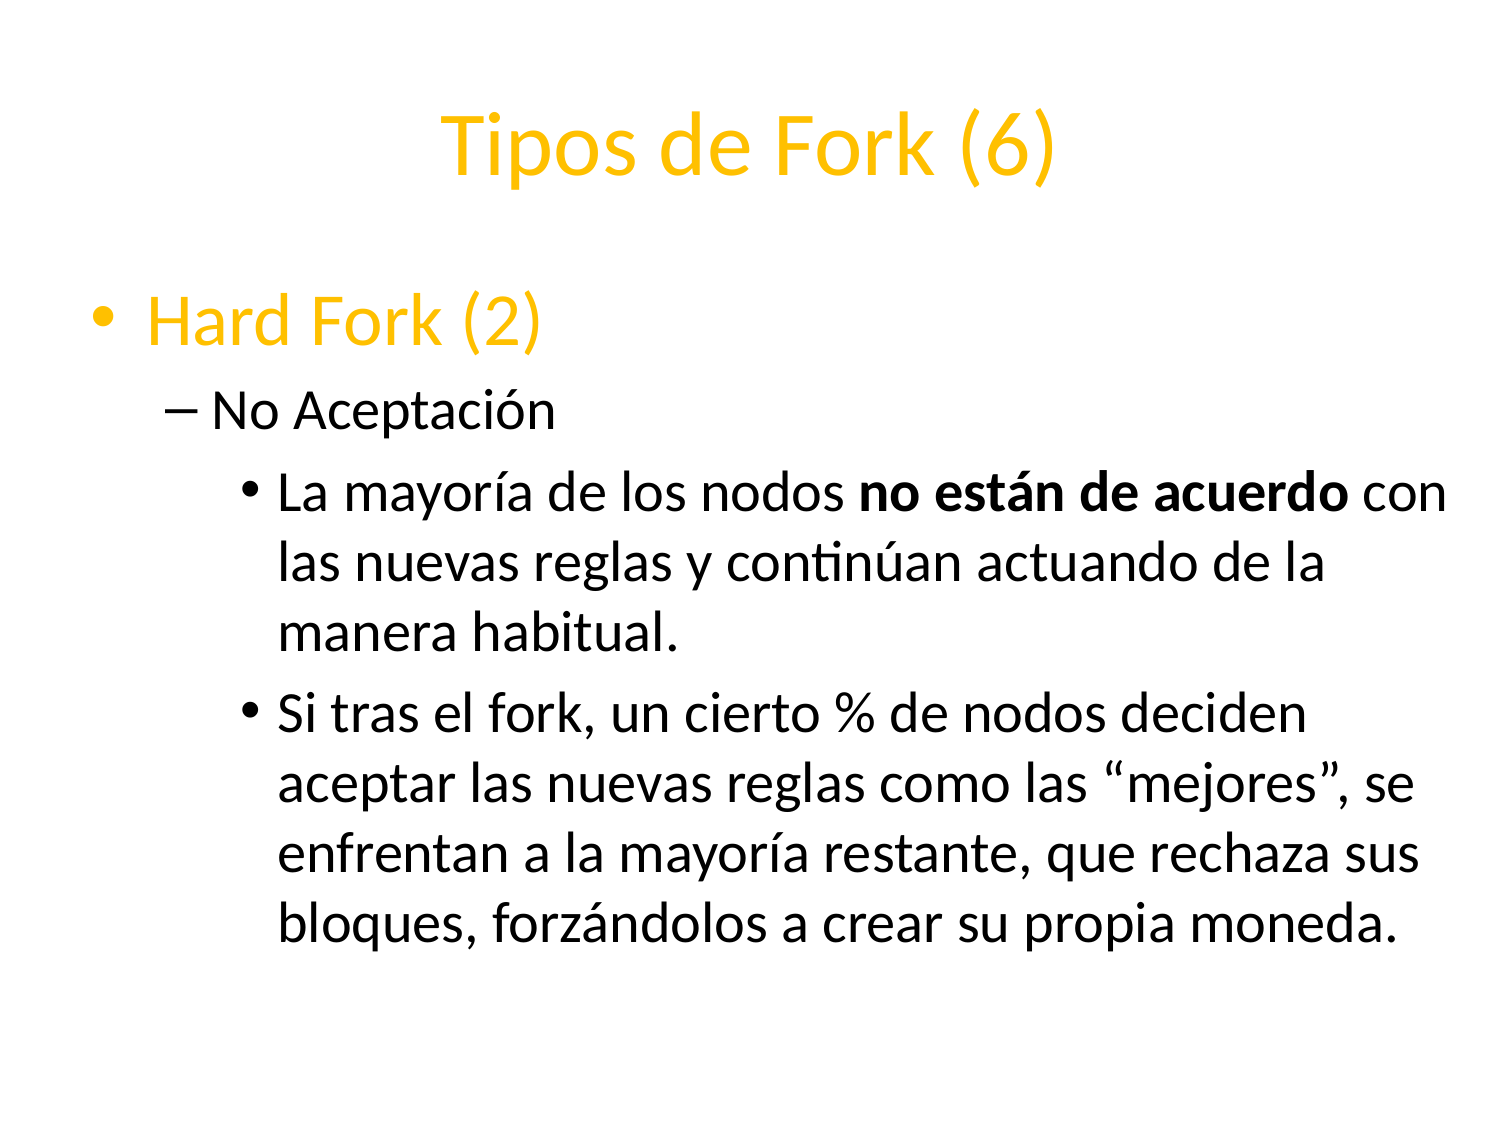

# Tipos de Fork (6)
Hard Fork (2)
No Aceptación
La mayoría de los nodos no están de acuerdo con las nuevas reglas y continúan actuando de la manera habitual.
Si tras el fork, un cierto % de nodos deciden aceptar las nuevas reglas como las “mejores”, se enfrentan a la mayoría restante, que rechaza sus bloques, forzándolos a crear su propia moneda.